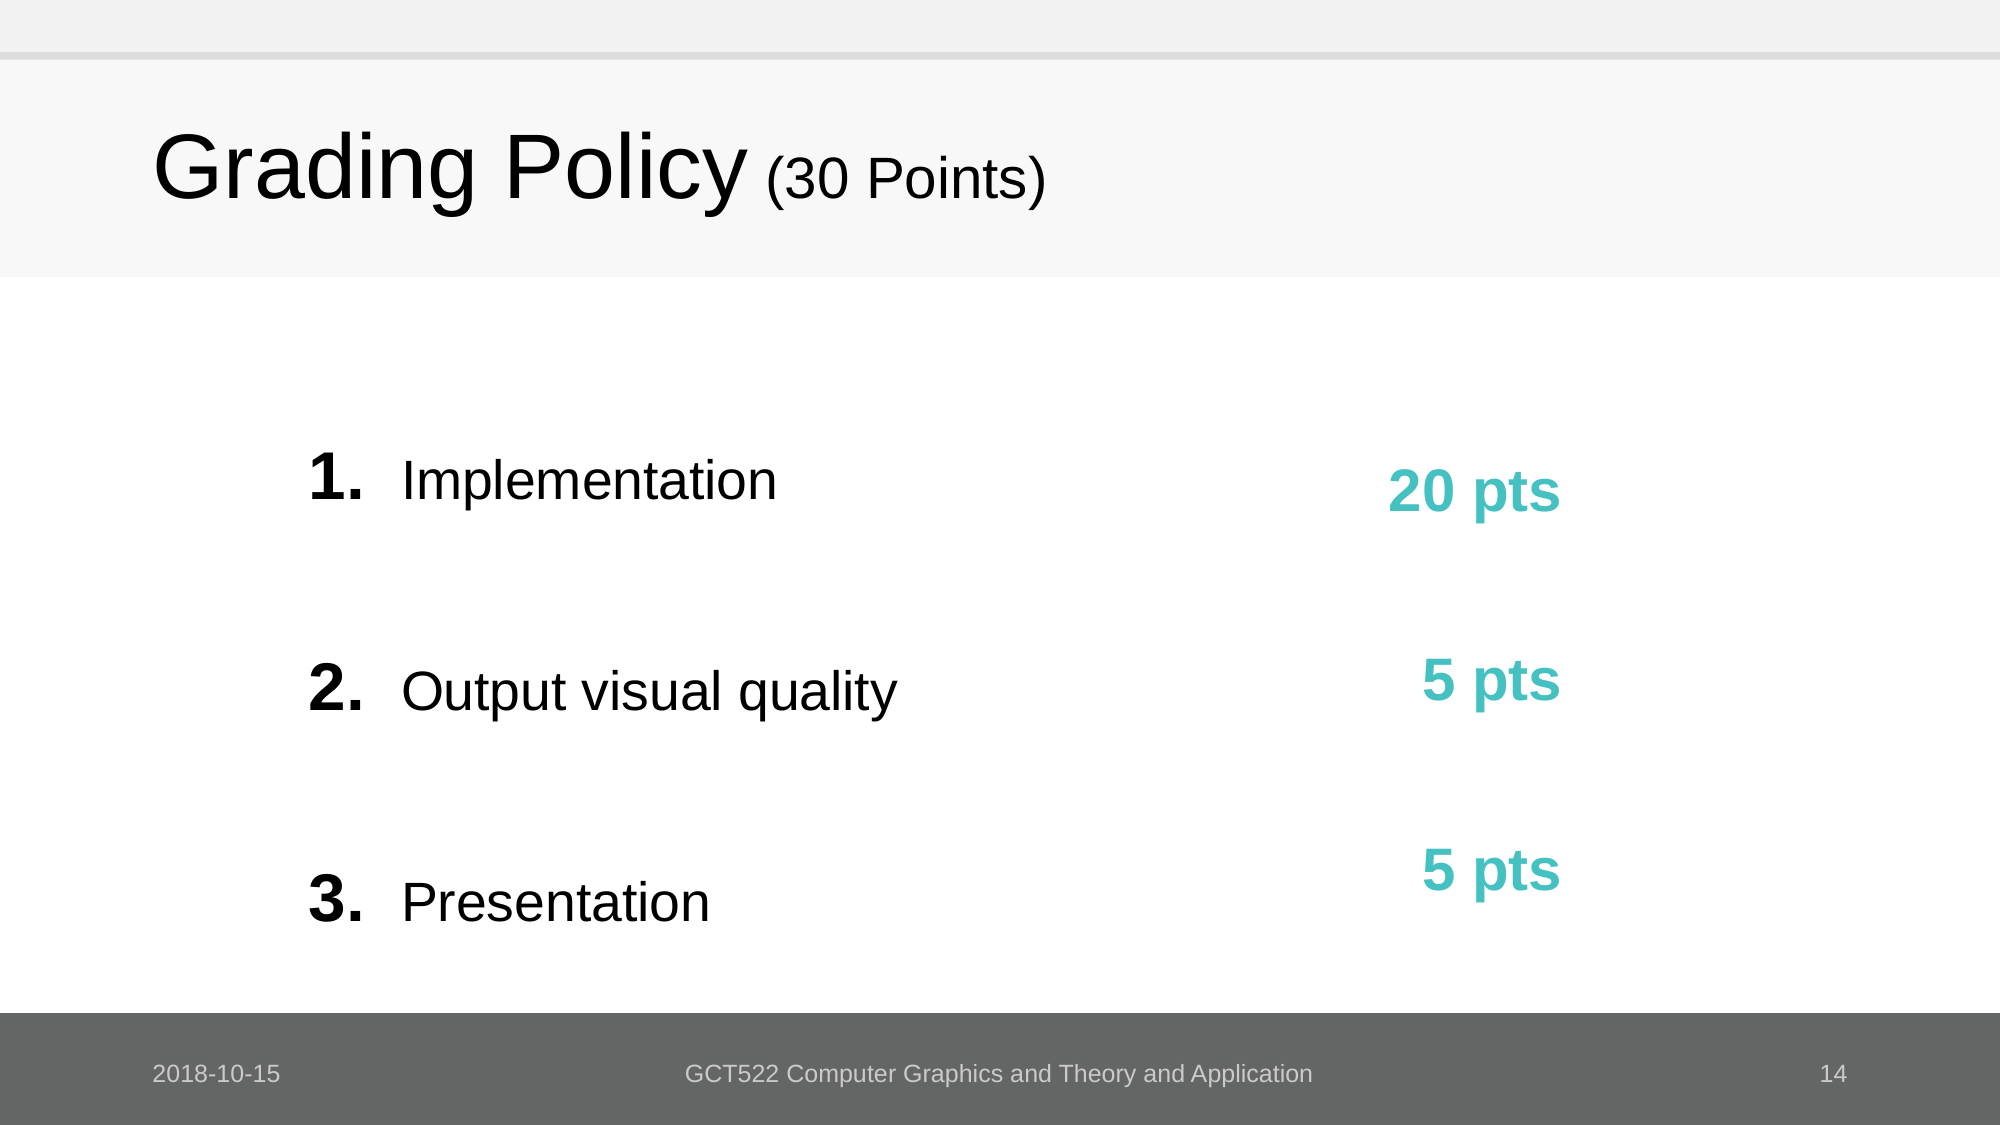

# Grading Policy (30 Points)
20 pts
5 pts
5 pts
 Implementation
 Output visual quality
 Presentation
2018-10-15
GCT522 Computer Graphics and Theory and Application
14